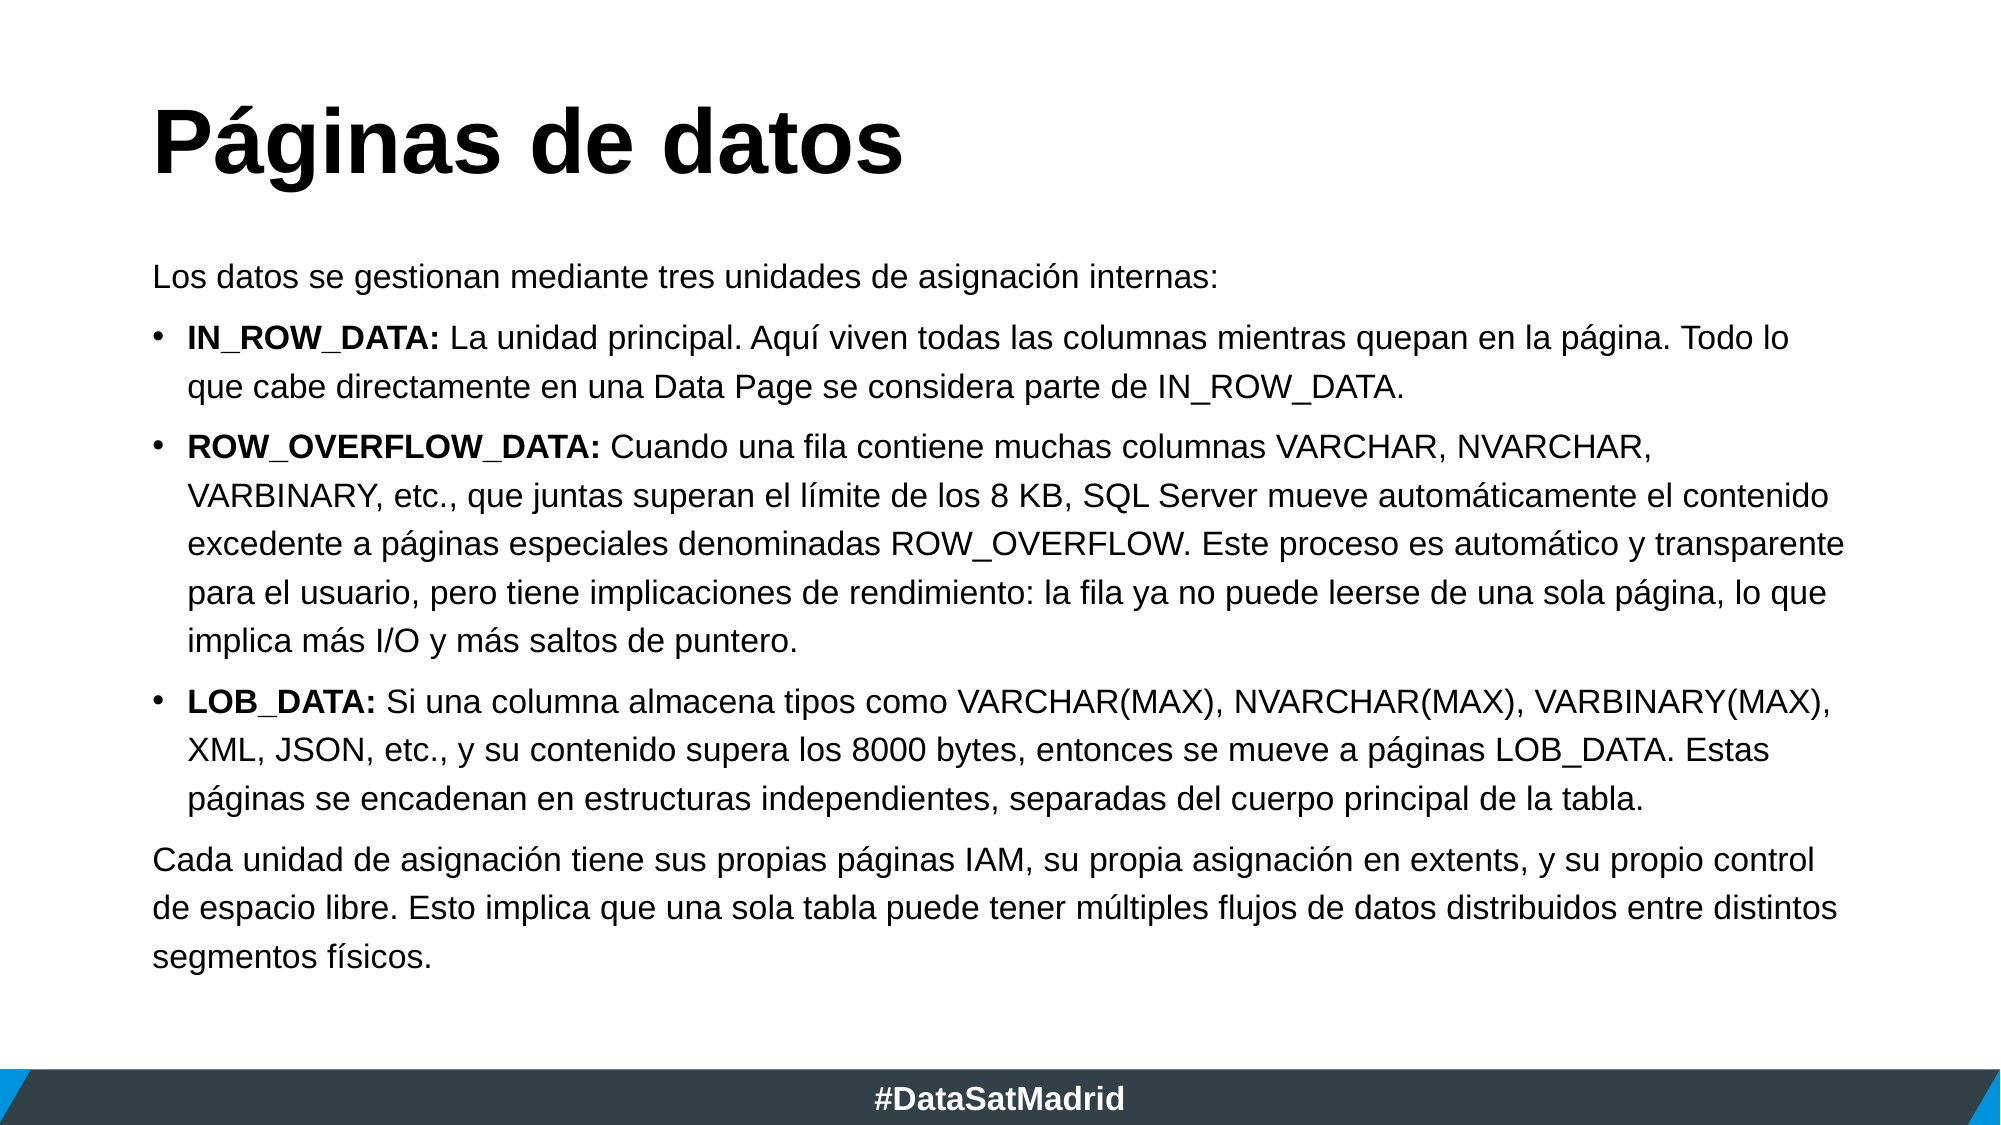

# Páginas de datos
Los datos se gestionan mediante tres unidades de asignación internas:
IN_ROW_DATA: La unidad principal. Aquí viven todas las columnas mientras quepan en la página. Todo lo que cabe directamente en una Data Page se considera parte de IN_ROW_DATA.
ROW_OVERFLOW_DATA: Cuando una fila contiene muchas columnas VARCHAR, NVARCHAR, VARBINARY, etc., que juntas superan el límite de los 8 KB, SQL Server mueve automáticamente el contenido excedente a páginas especiales denominadas ROW_OVERFLOW. Este proceso es automático y transparente para el usuario, pero tiene implicaciones de rendimiento: la fila ya no puede leerse de una sola página, lo que implica más I/O y más saltos de puntero.
LOB_DATA: Si una columna almacena tipos como VARCHAR(MAX), NVARCHAR(MAX), VARBINARY(MAX), XML, JSON, etc., y su contenido supera los 8000 bytes, entonces se mueve a páginas LOB_DATA. Estas páginas se encadenan en estructuras independientes, separadas del cuerpo principal de la tabla.
Cada unidad de asignación tiene sus propias páginas IAM, su propia asignación en extents, y su propio control de espacio libre. Esto implica que una sola tabla puede tener múltiples flujos de datos distribuidos entre distintos segmentos físicos.